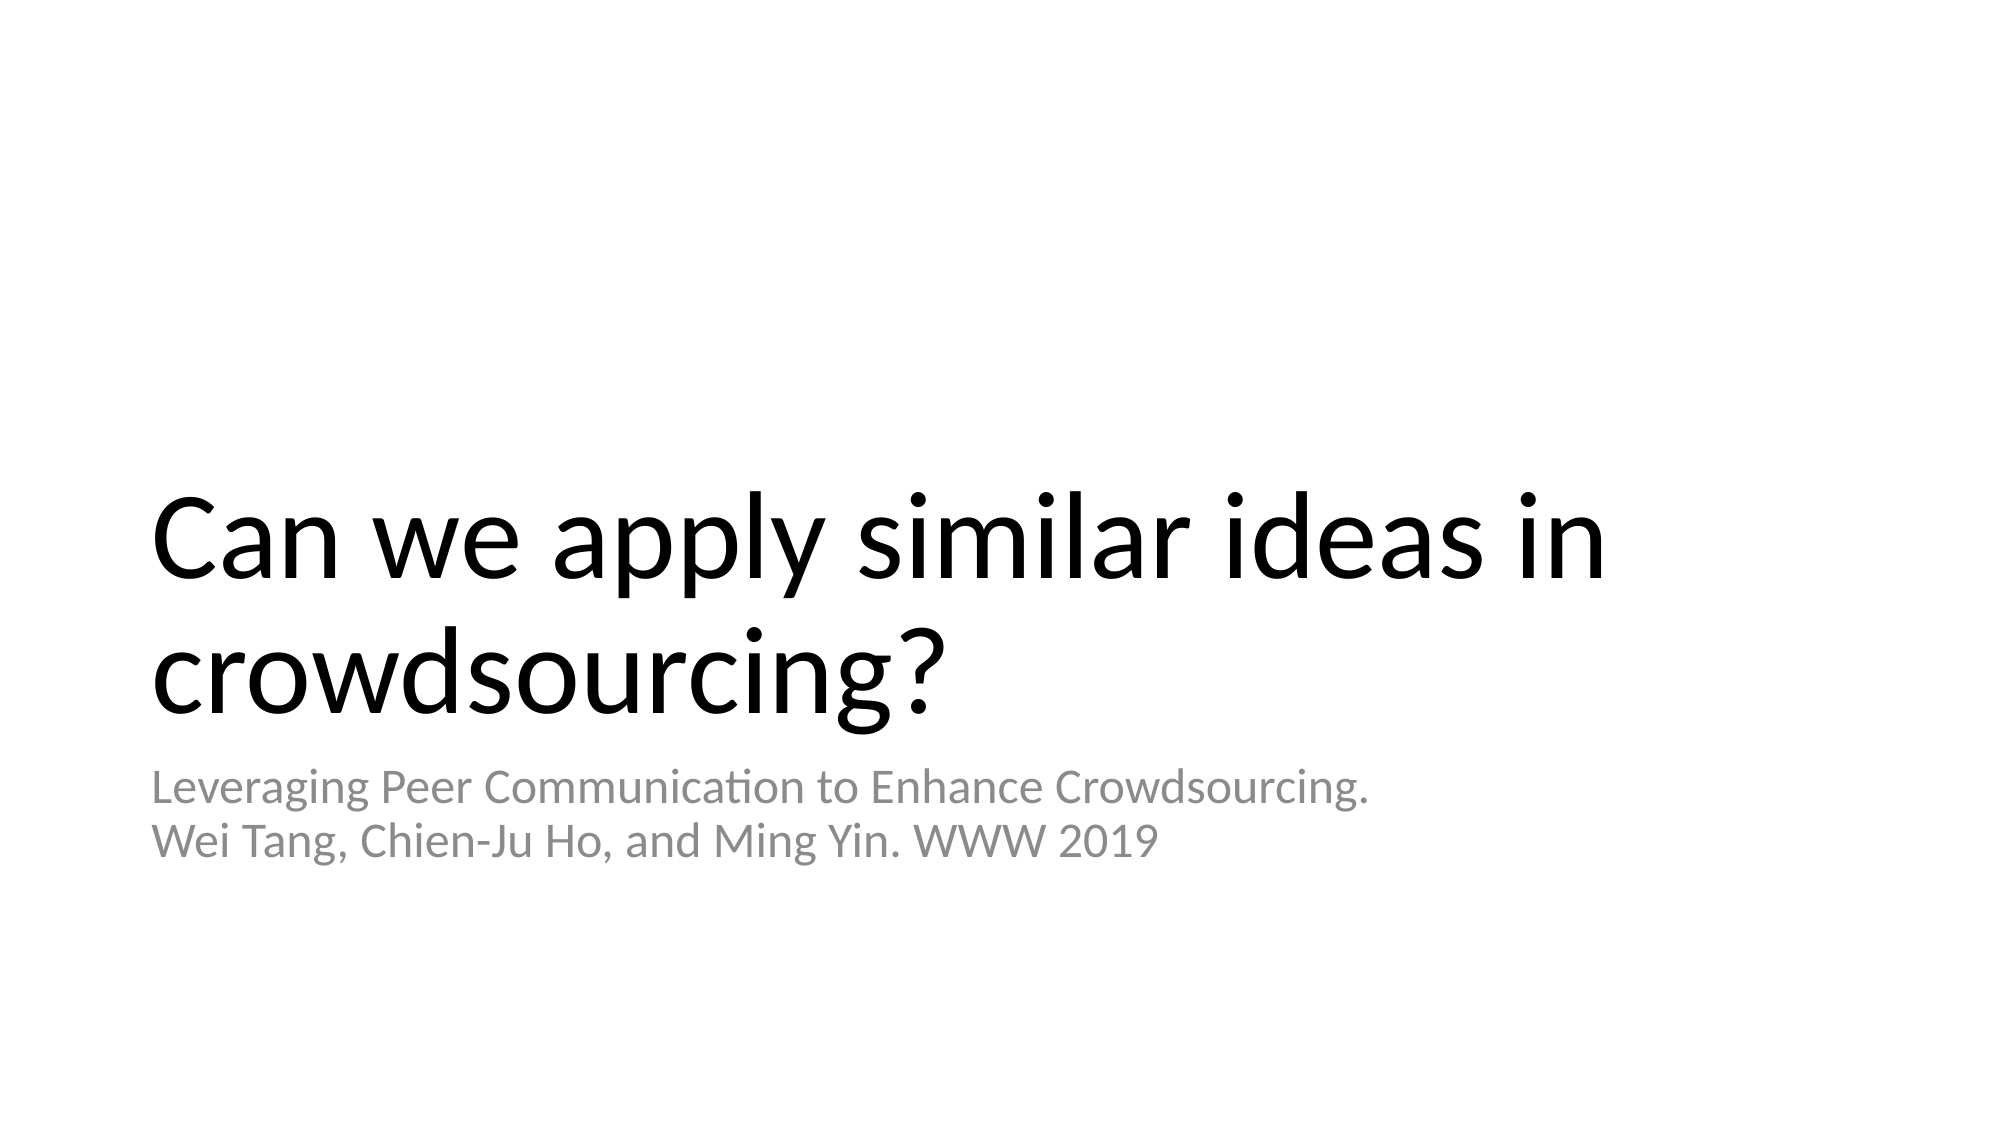

# Can we apply similar ideas in crowdsourcing?
Leveraging Peer Communication to Enhance Crowdsourcing.
Wei Tang, Chien-Ju Ho, and Ming Yin. WWW 2019